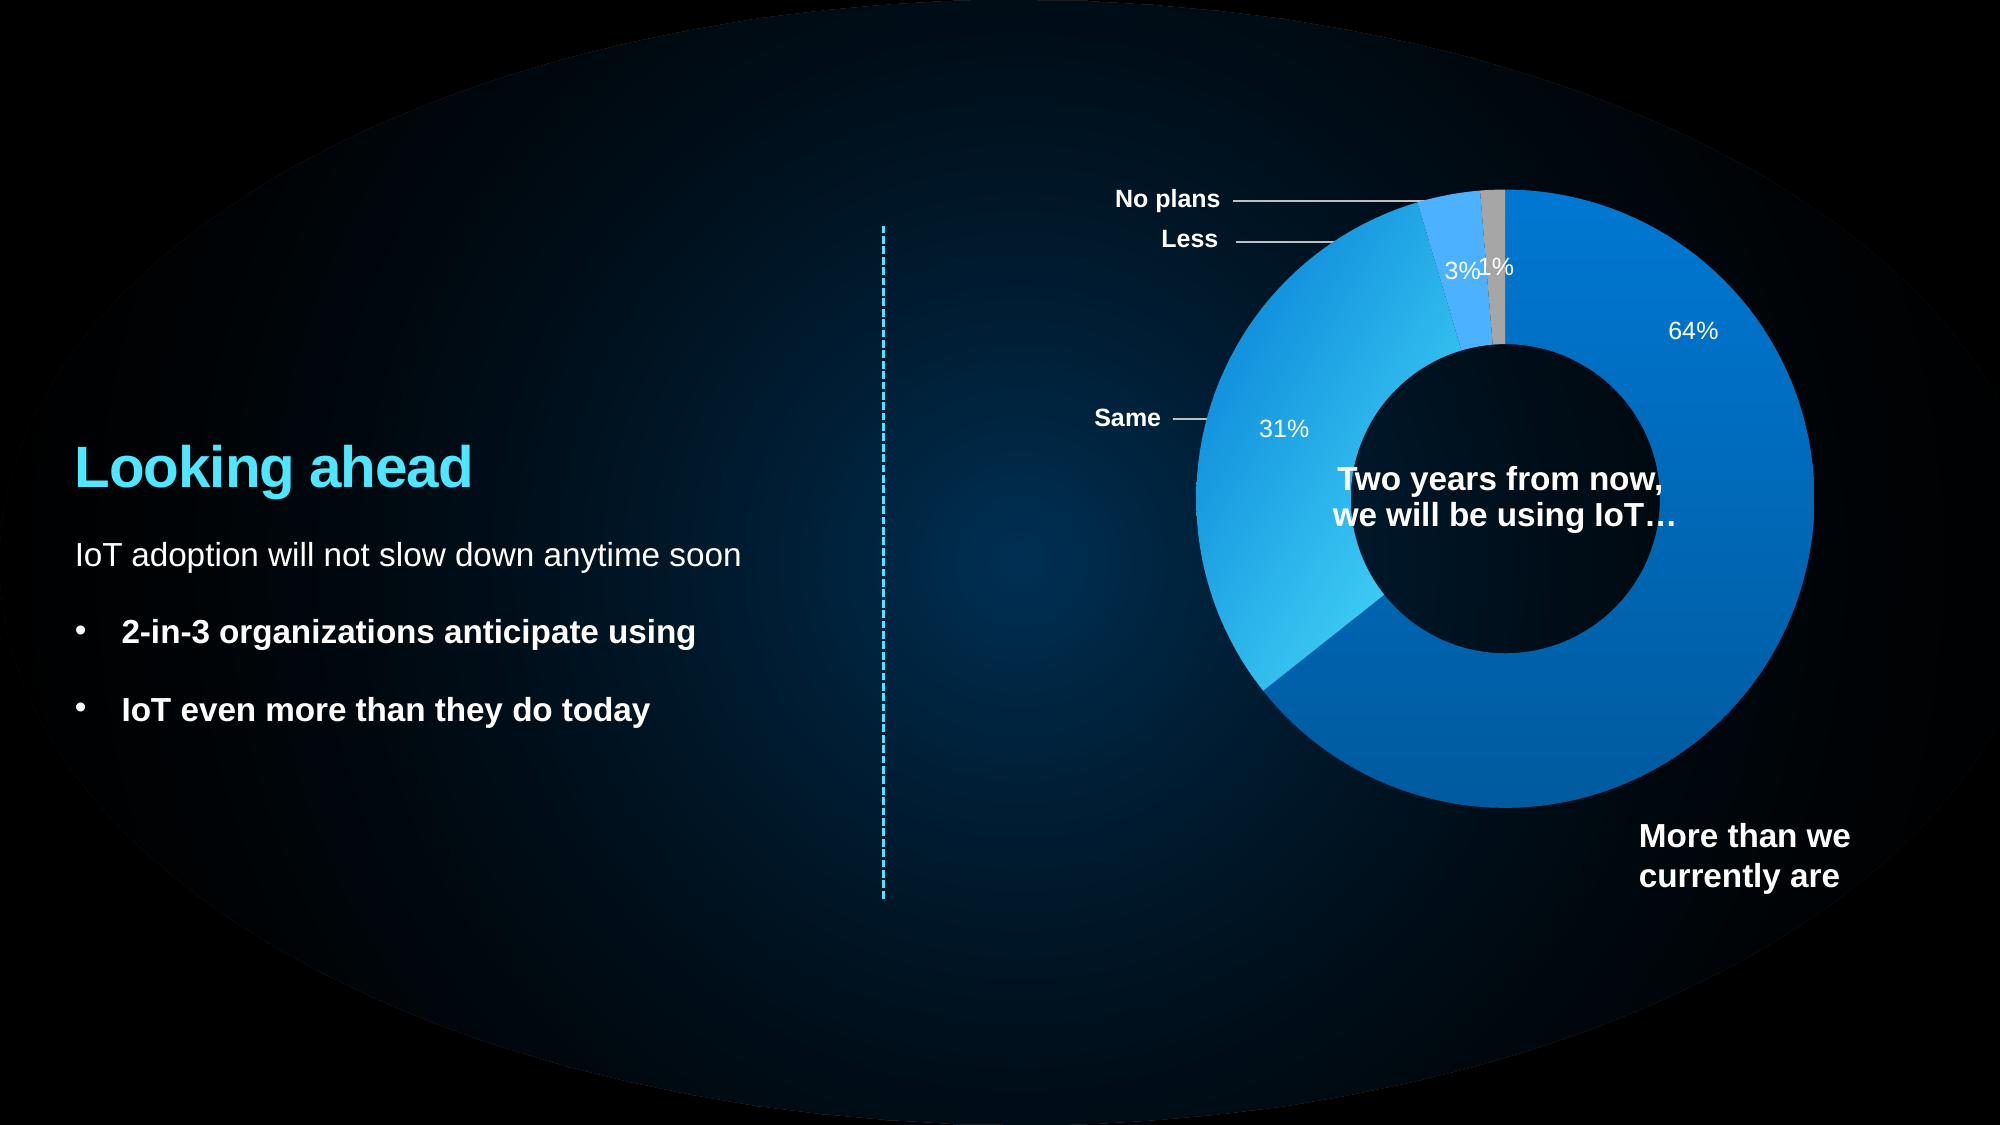

### Chart

| Category | Series 1 |
|---|---|
| More than we currently are | 0.6432835820895523 |
| The same as we currently are | 0.31082089552238806 |
| Less than we currently are | 0.03283582089552239 |
| Not planning on using in N2Y | 0.013059701492537313 |
No plans
Less
Same
Looking ahead
Two years from now,
we will be using IoT…
IoT adoption will not slow down anytime soon
2-in-3 organizations anticipate using
IoT even more than they do today
More than we currently are